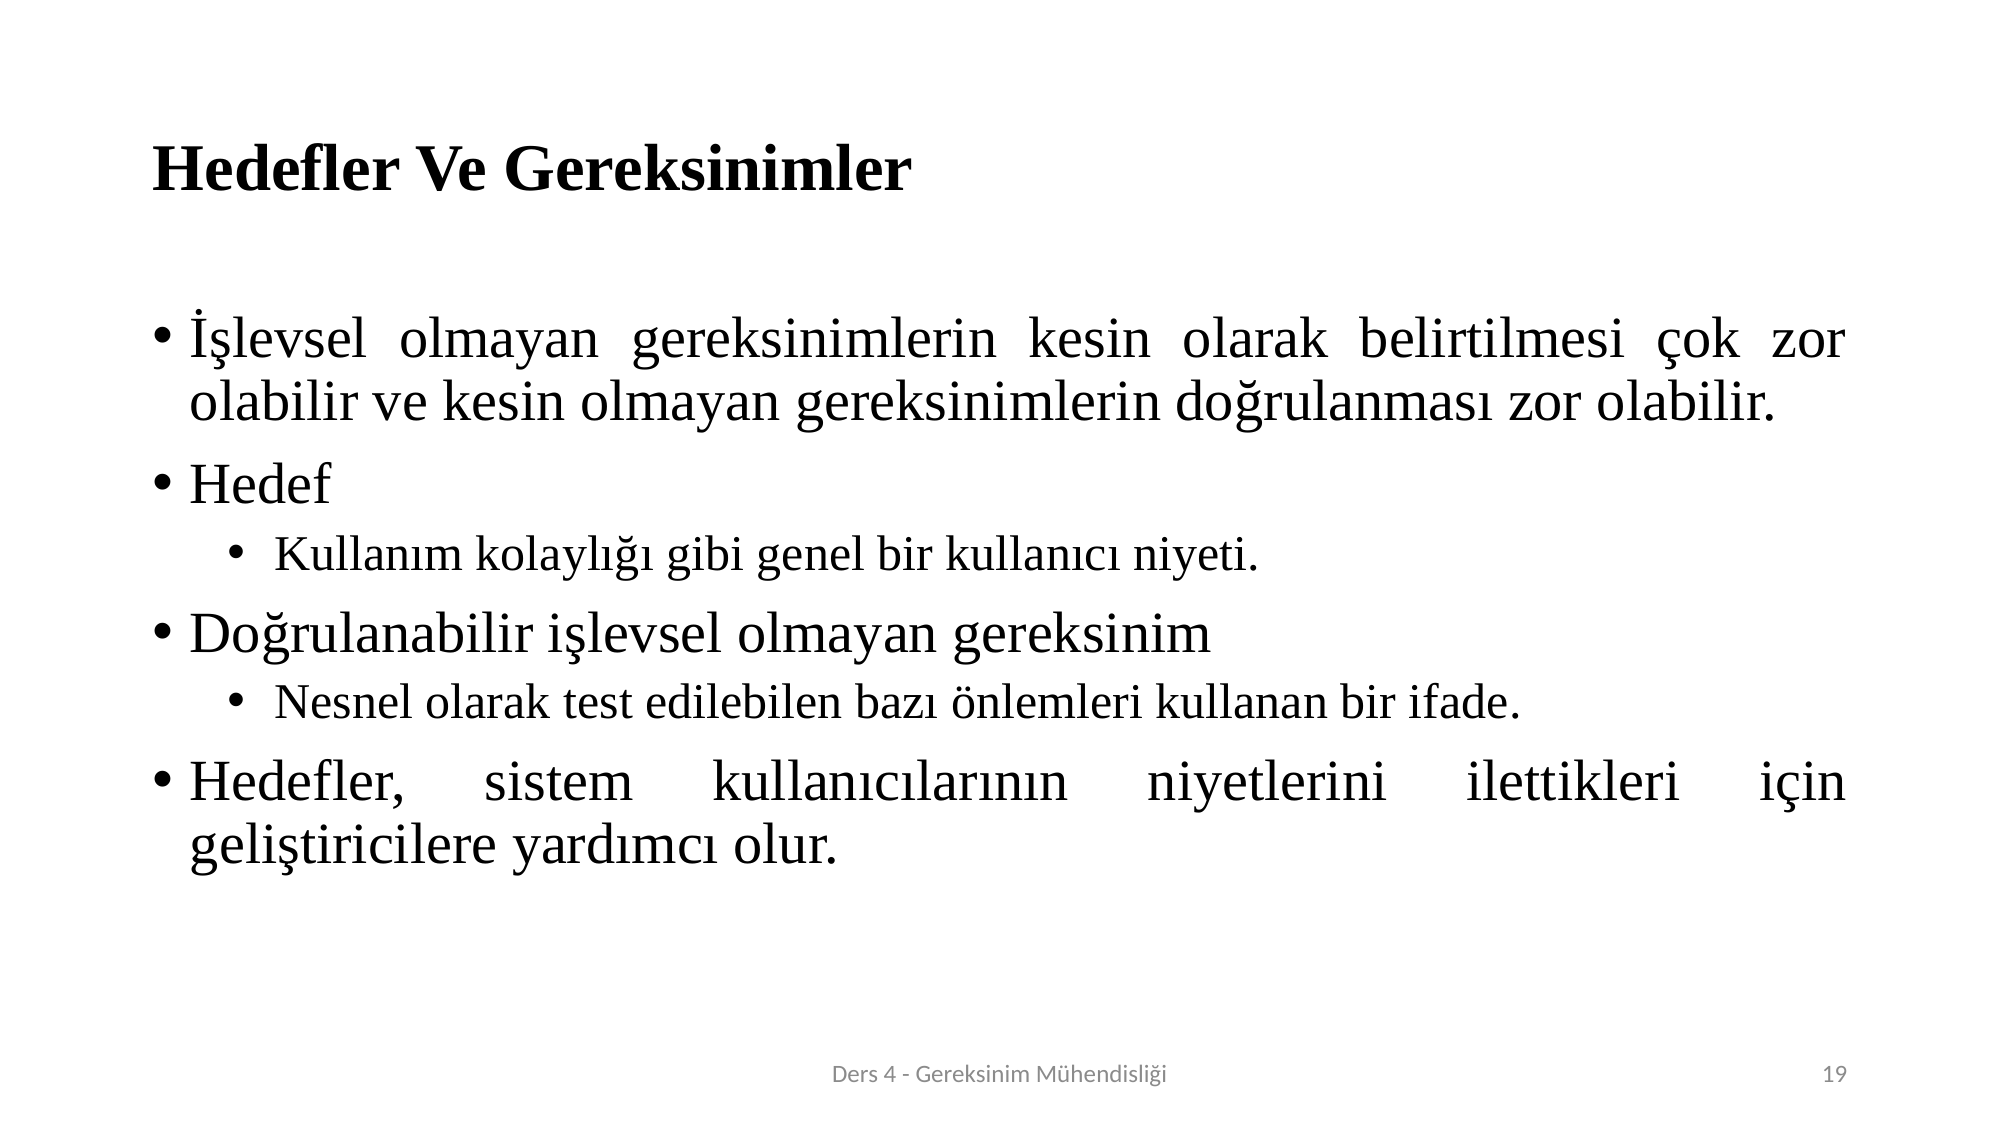

# Hedefler Ve Gereksinimler
İşlevsel olmayan gereksinimlerin kesin olarak belirtilmesi çok zor olabilir ve kesin olmayan gereksinimlerin doğrulanması zor olabilir.
Hedef
Kullanım kolaylığı gibi genel bir kullanıcı niyeti.
Doğrulanabilir işlevsel olmayan gereksinim
Nesnel olarak test edilebilen bazı önlemleri kullanan bir ifade.
Hedefler, sistem kullanıcılarının niyetlerini ilettikleri için geliştiricilere yardımcı olur.
Ders 4 - Gereksinim Mühendisliği
19